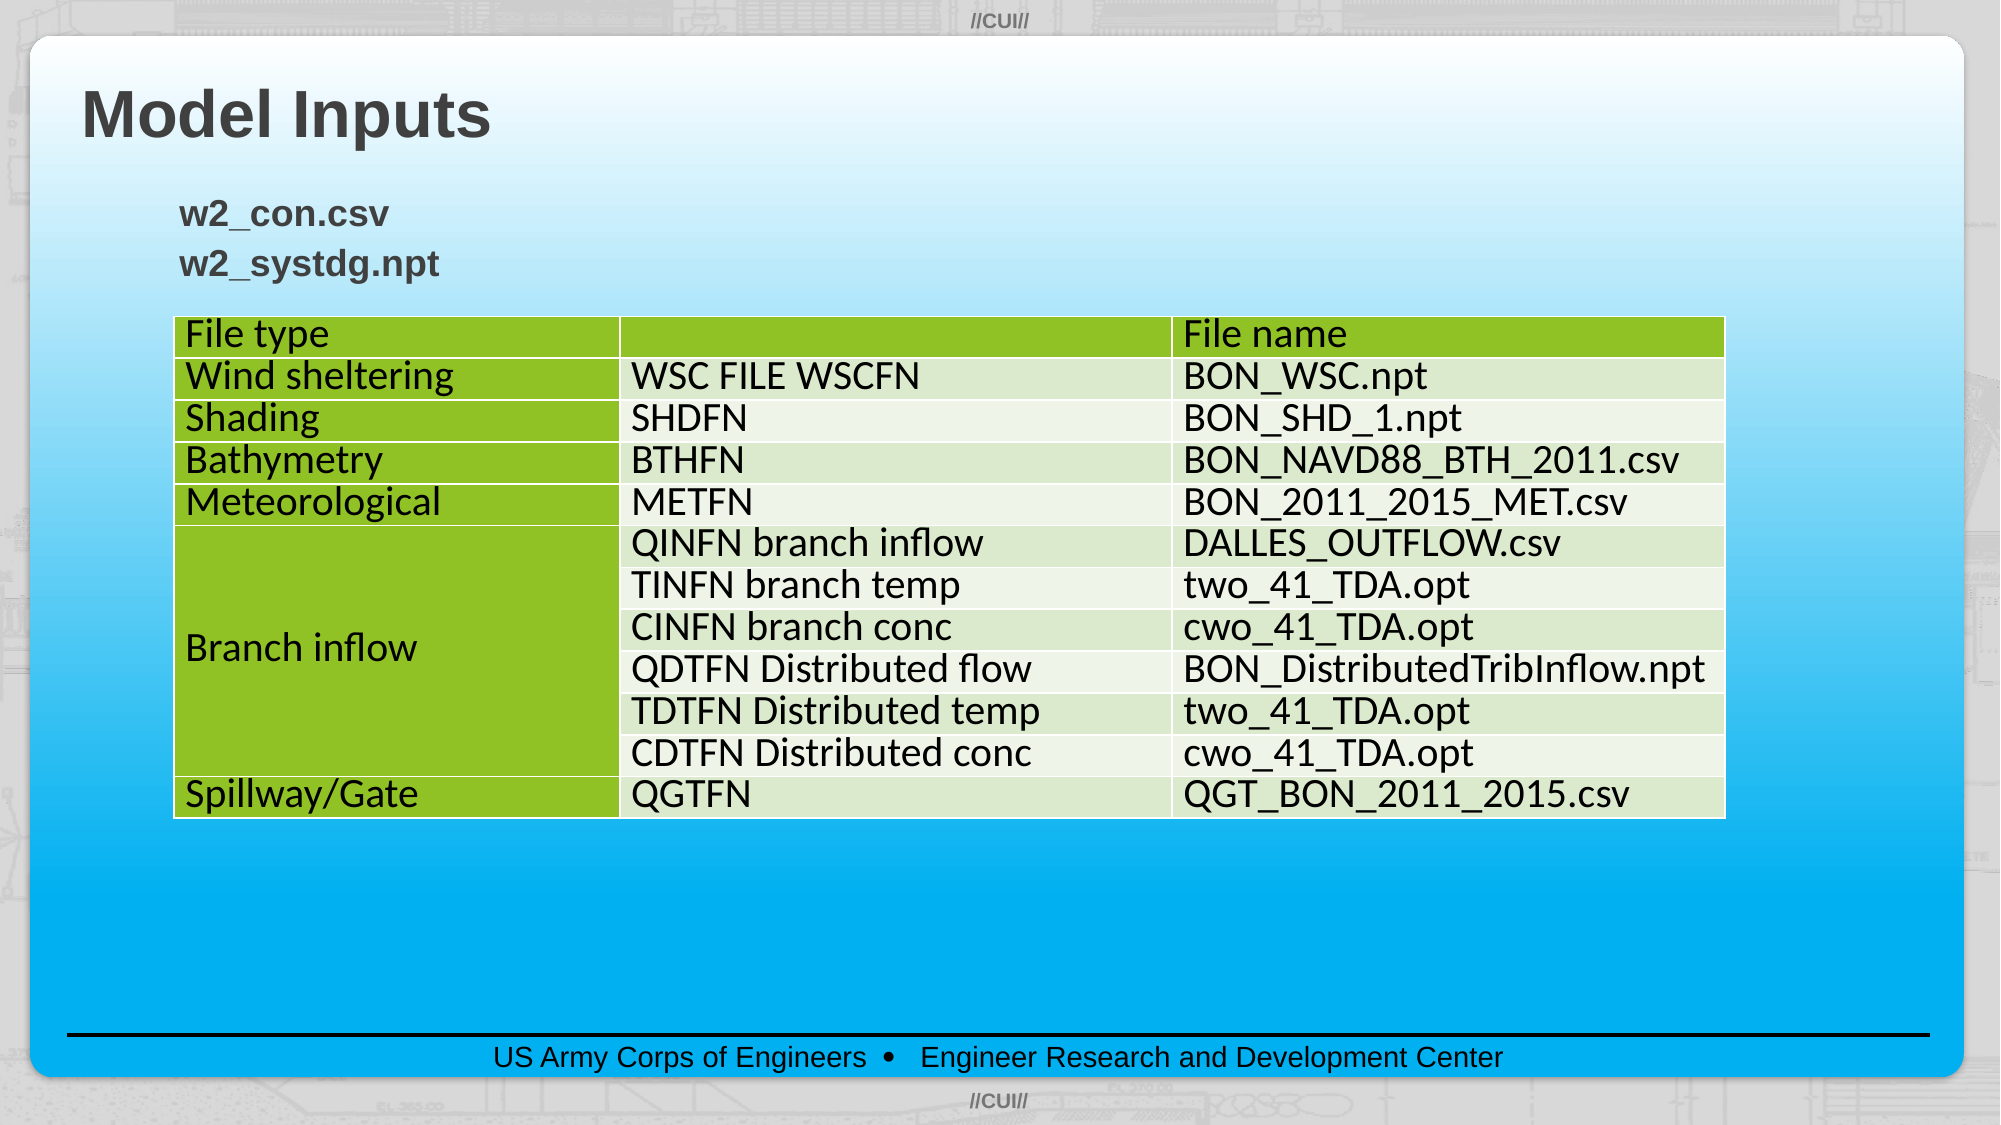

# Model Inputs
w2_con.csv
w2_systdg.npt
| File type |  | File name |
| --- | --- | --- |
| Wind sheltering | WSC FILE WSCFN | BON\_WSC.npt |
| Shading | SHDFN | BON\_SHD\_1.npt |
| Bathymetry | BTHFN | BON\_NAVD88\_BTH\_2011.csv |
| Meteorological | METFN | BON\_2011\_2015\_MET.csv |
| Branch inflow | QINFN branch inflow | DALLES\_OUTFLOW.csv |
|  | TINFN branch temp | two\_41\_TDA.opt |
|  | CINFN branch conc | cwo\_41\_TDA.opt |
|  | QDTFN Distributed flow | BON\_DistributedTribInflow.npt |
|  | TDTFN Distributed temp | two\_41\_TDA.opt |
|  | CDTFN Distributed conc | cwo\_41\_TDA.opt |
| Spillway/Gate | QGTFN | QGT\_BON\_2011\_2015.csv |